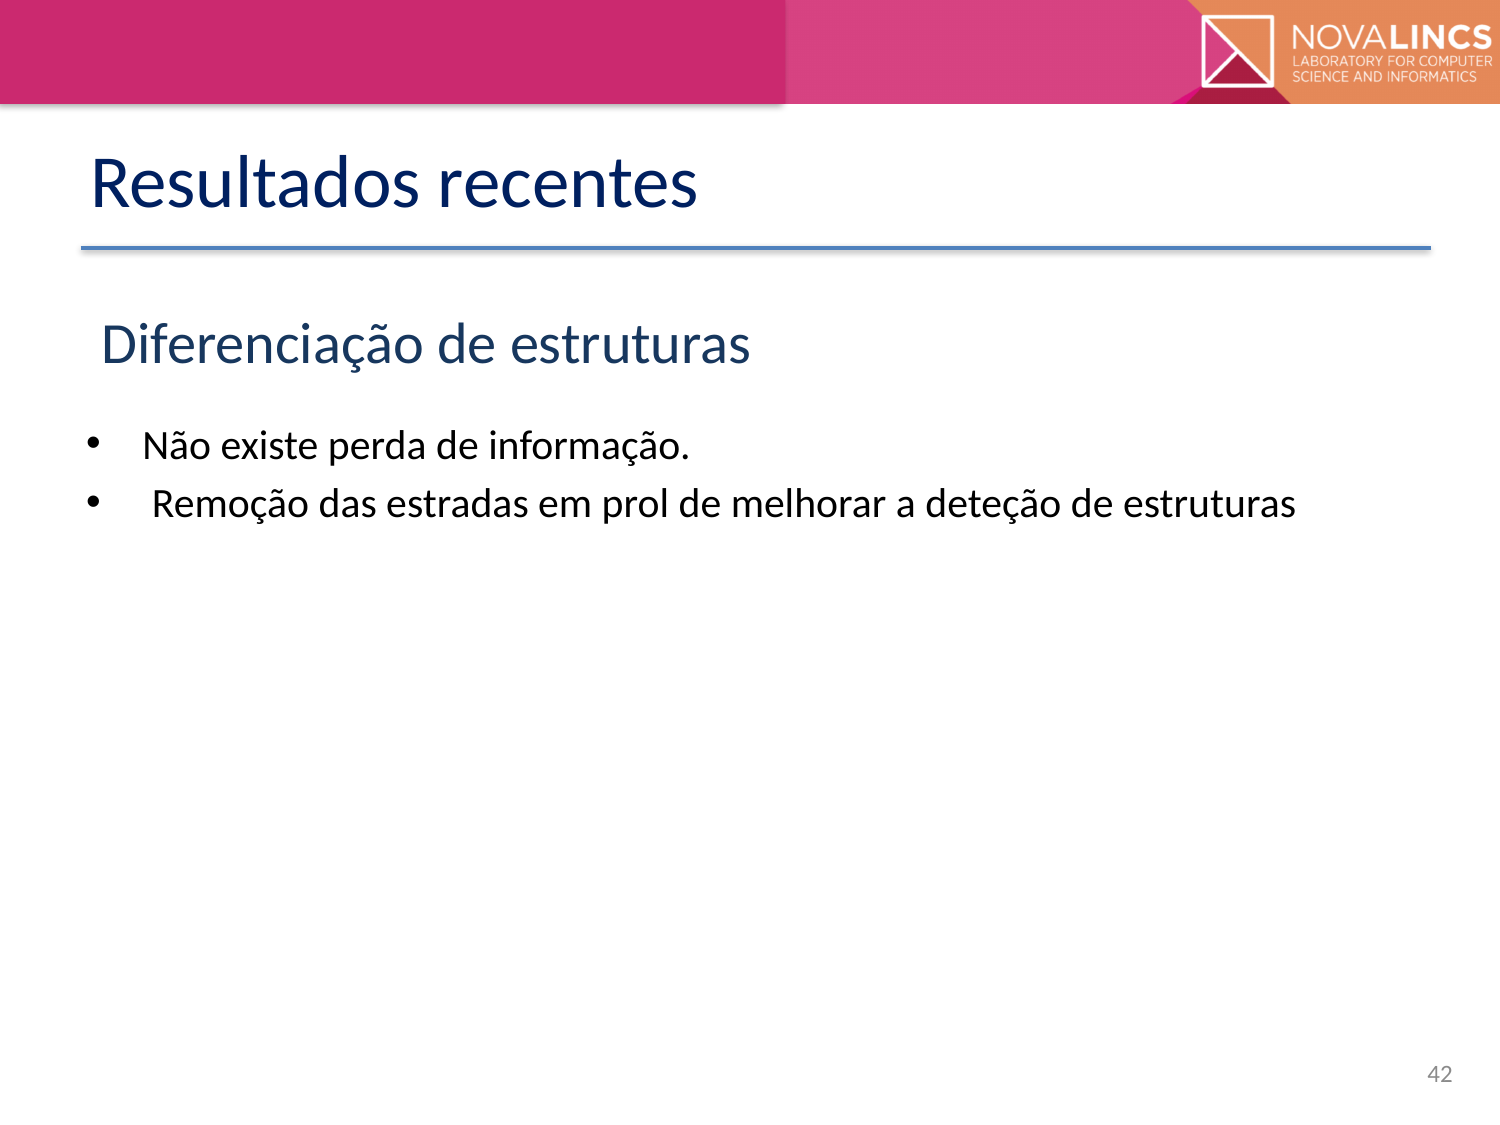

# Resultados recentes
Diferenciação de estruturas
Não existe perda de informação.
 Remoção das estradas em prol de melhorar a deteção de estruturas
42